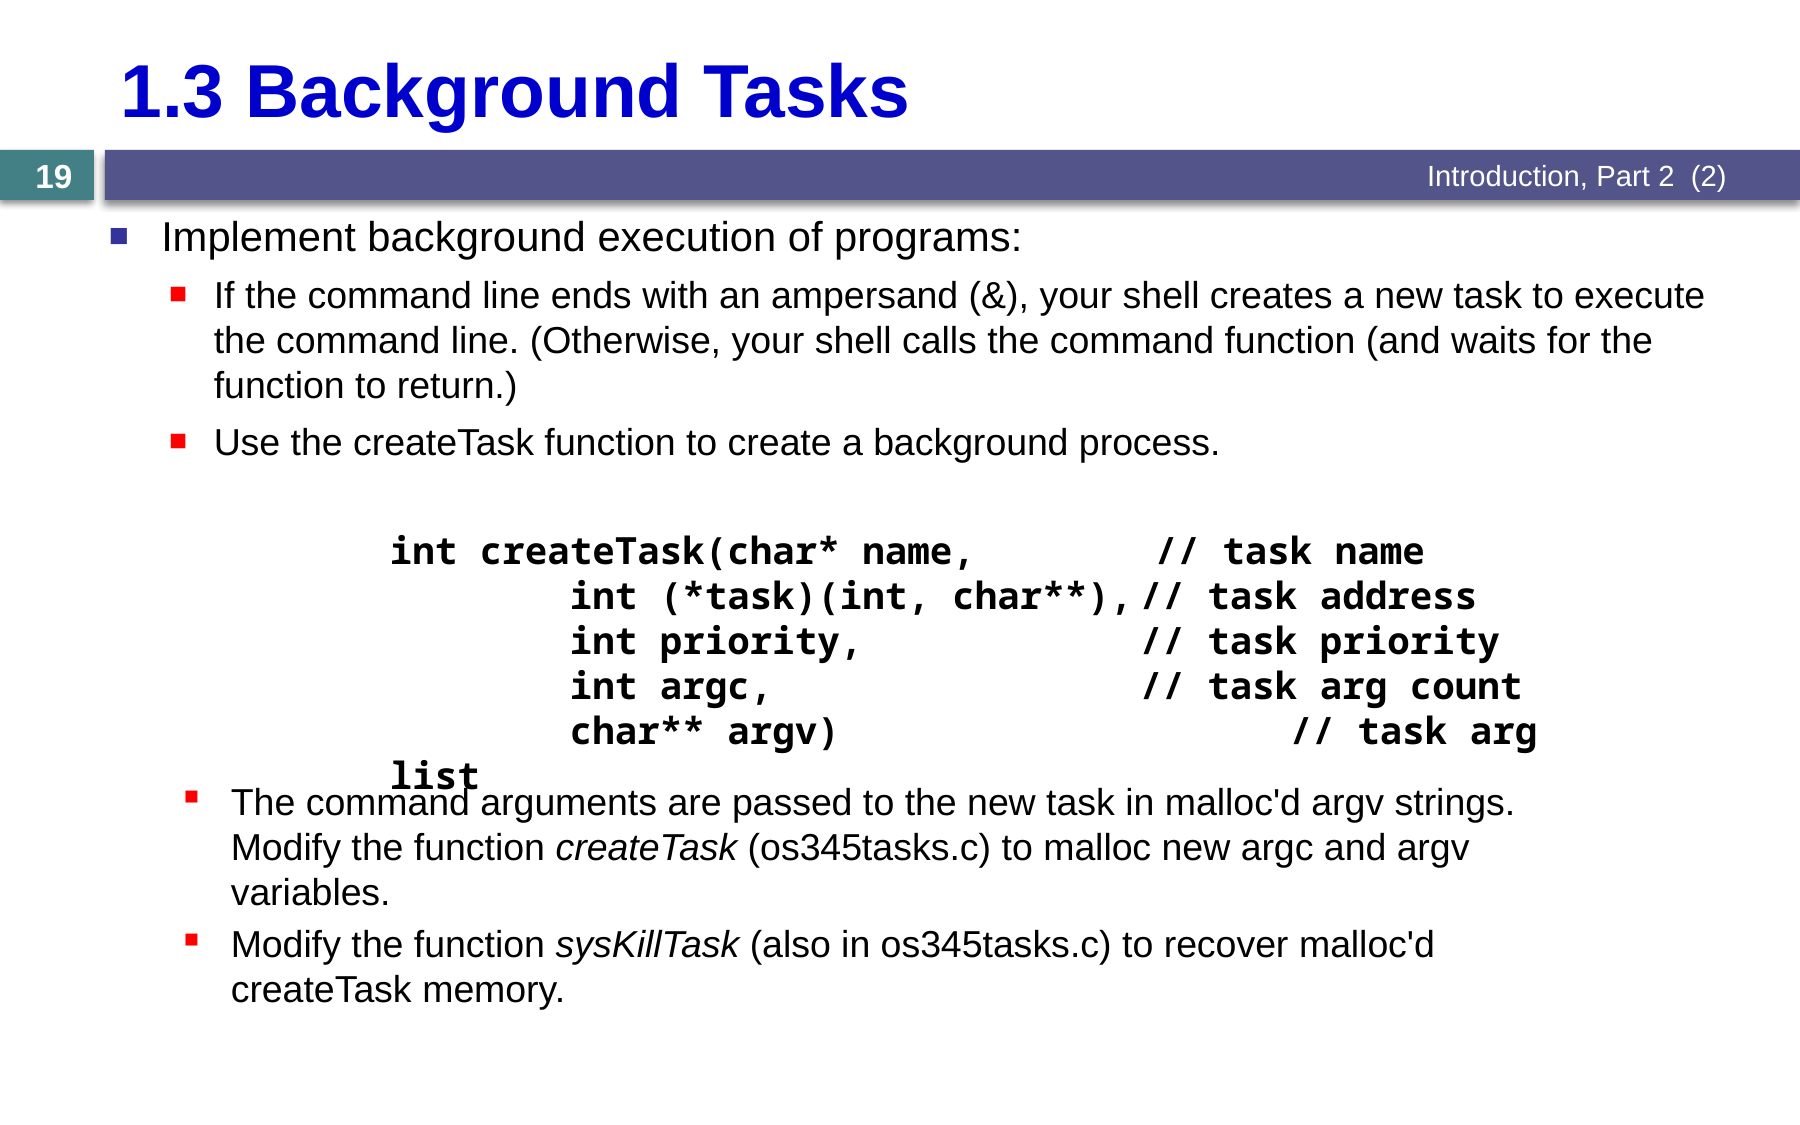

# 1.3 Background Tasks
Introduction, Part 2  (2)
19
Implement background execution of programs:
If the command line ends with an ampersand (&), your shell creates a new task to execute the command line. (Otherwise, your shell calls the command function (and waits for the function to return.)
Use the createTask function to create a background process.
int createTask(char* name,        // task name
        int (*task)(int, char**),	// task address
        int priority,		// task priority
        int argc,			// task arg count
        char** argv)			// task arg list
The command arguments are passed to the new task in malloc'd argv strings.  Modify the function createTask (os345tasks.c) to malloc new argc and argv variables.
Modify the function sysKillTask (also in os345tasks.c) to recover malloc'd createTask memory.